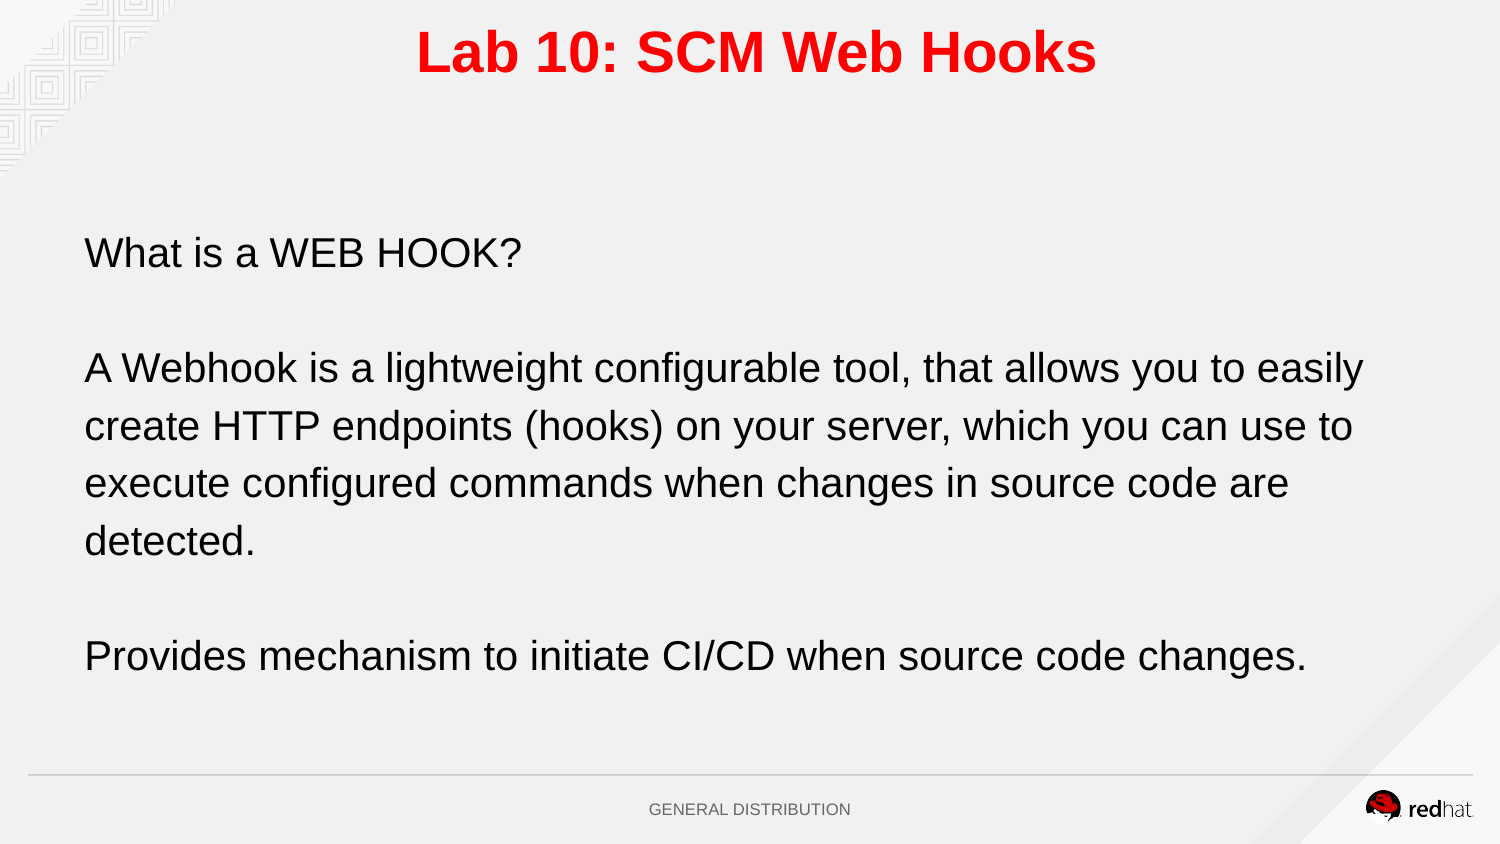

# Lab 10: SCM Web Hooks
What is a WEB HOOK?

A Webhook is a lightweight configurable tool, that allows you to easily create HTTP endpoints (hooks) on your server, which you can use to execute configured commands when changes in source code are detected.

Provides mechanism to initiate CI/CD when source code changes.